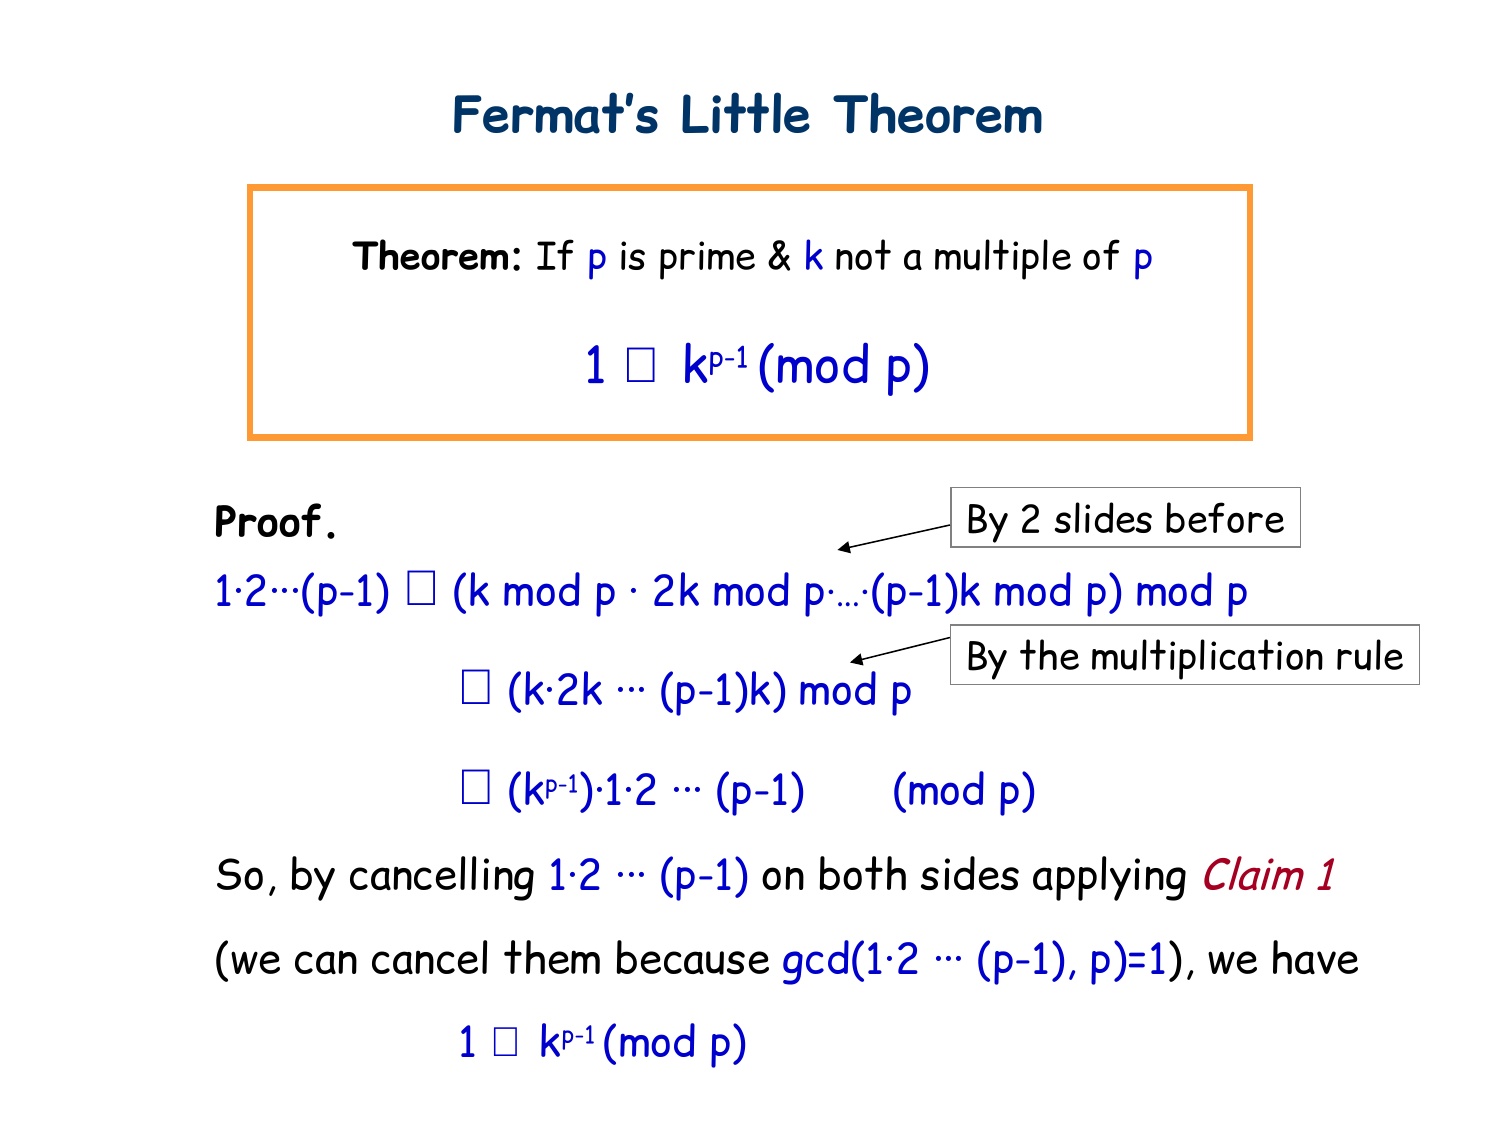

Fermat’s Little Theorem

Theorem: If p is prime & k not a multiple of p
1 ≡ kp-1 (mod p)
Proof.
1·2···(p-1) ≡ (k mod p · 2k mod p·…·(p-1)k mod p) mod p
 		  ≡ (k·2k ··· (p-1)k) mod p
 		  ≡ (kp-1)·1·2 ··· (p-1)       (mod p)
So, by cancelling 1·2 ··· (p-1) on both sides applying Claim 1
(we can cancel them because gcd(1·2 ··· (p-1), p)=1), we have
		   1 ≡ kp-1 (mod p)
By 2 slides before

By the multiplication rule